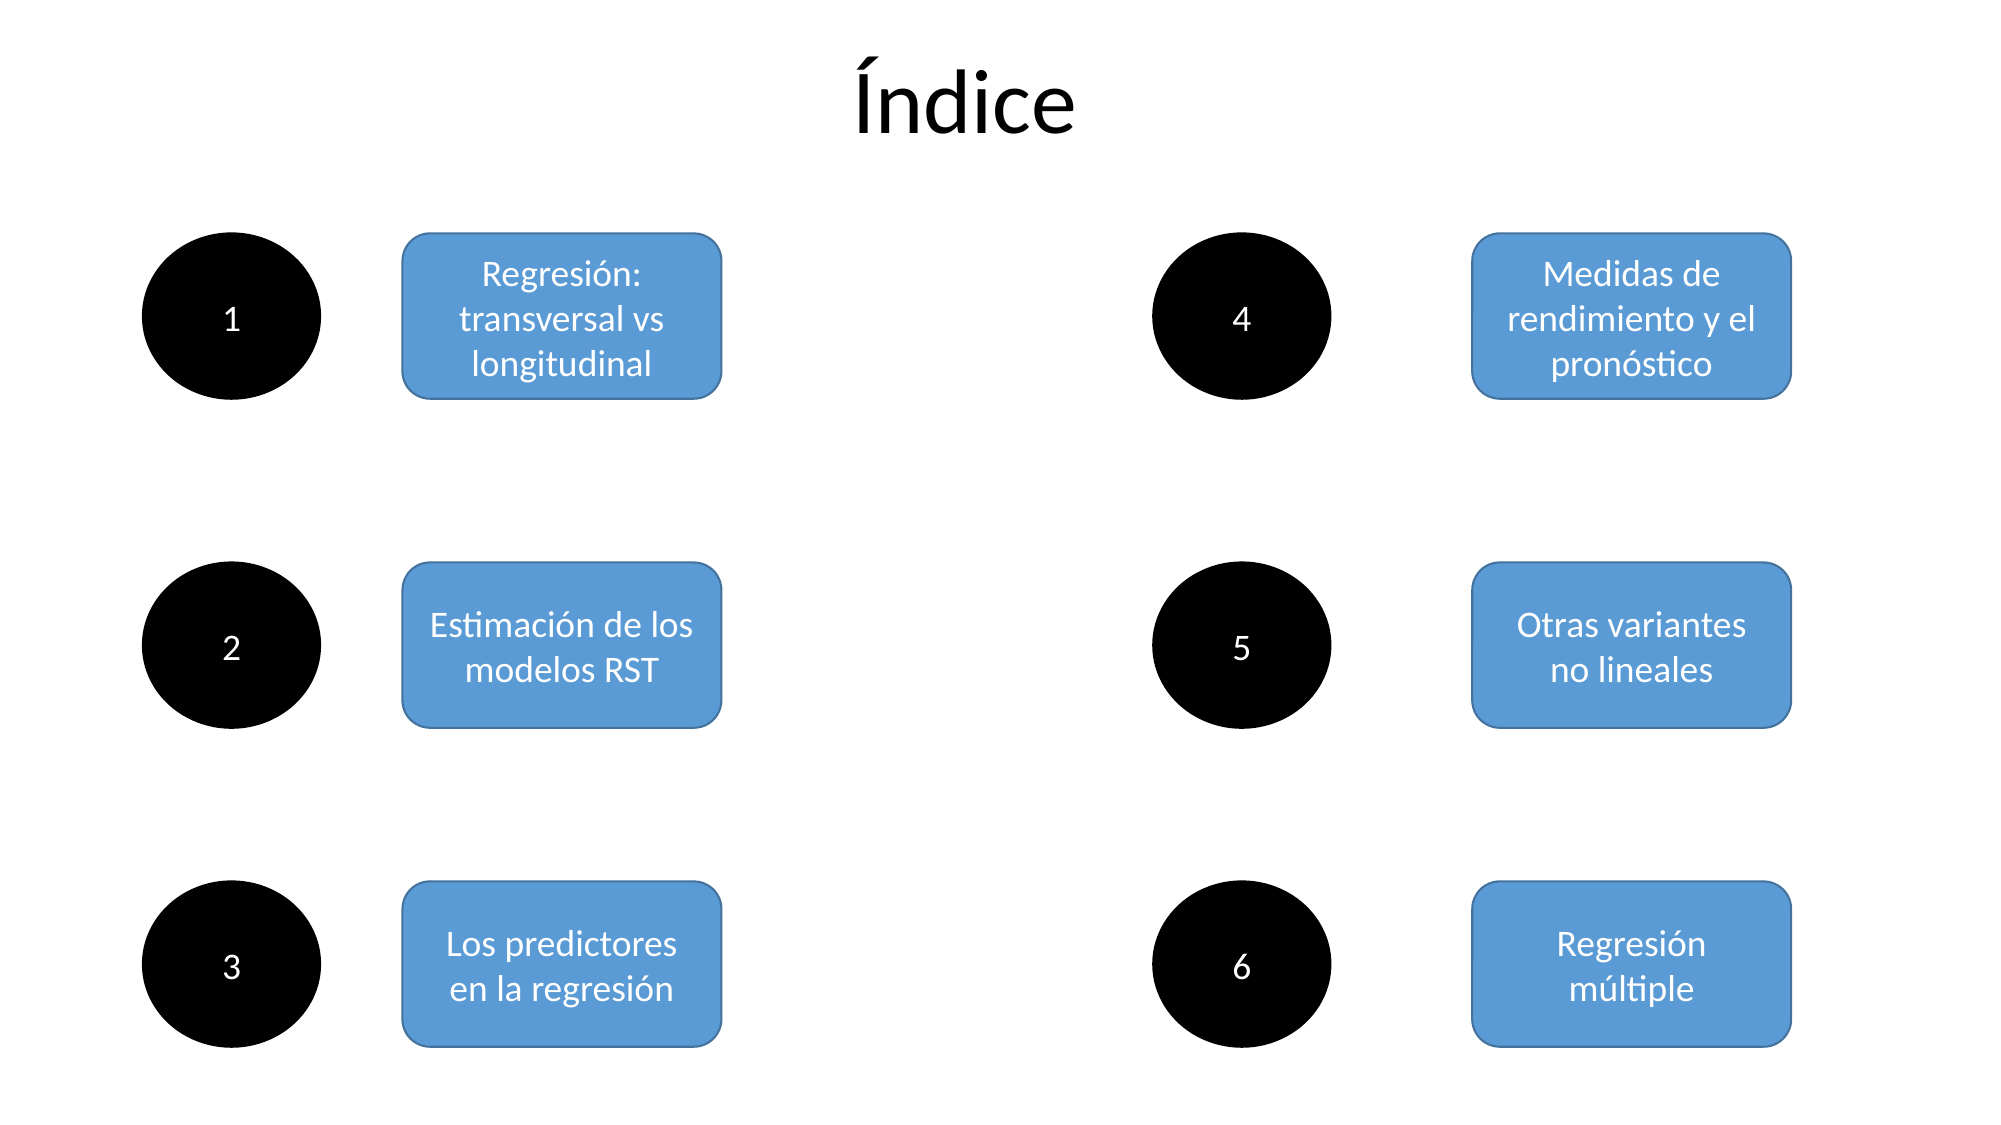

# Índice
1
Regresión: transversal vs longitudinal
4
Medidas de rendimiento y el pronóstico
2
Estimación de los modelos RST
5
Otras variantes no lineales
3
Los predictores en la regresión
6
Regresión múltiple